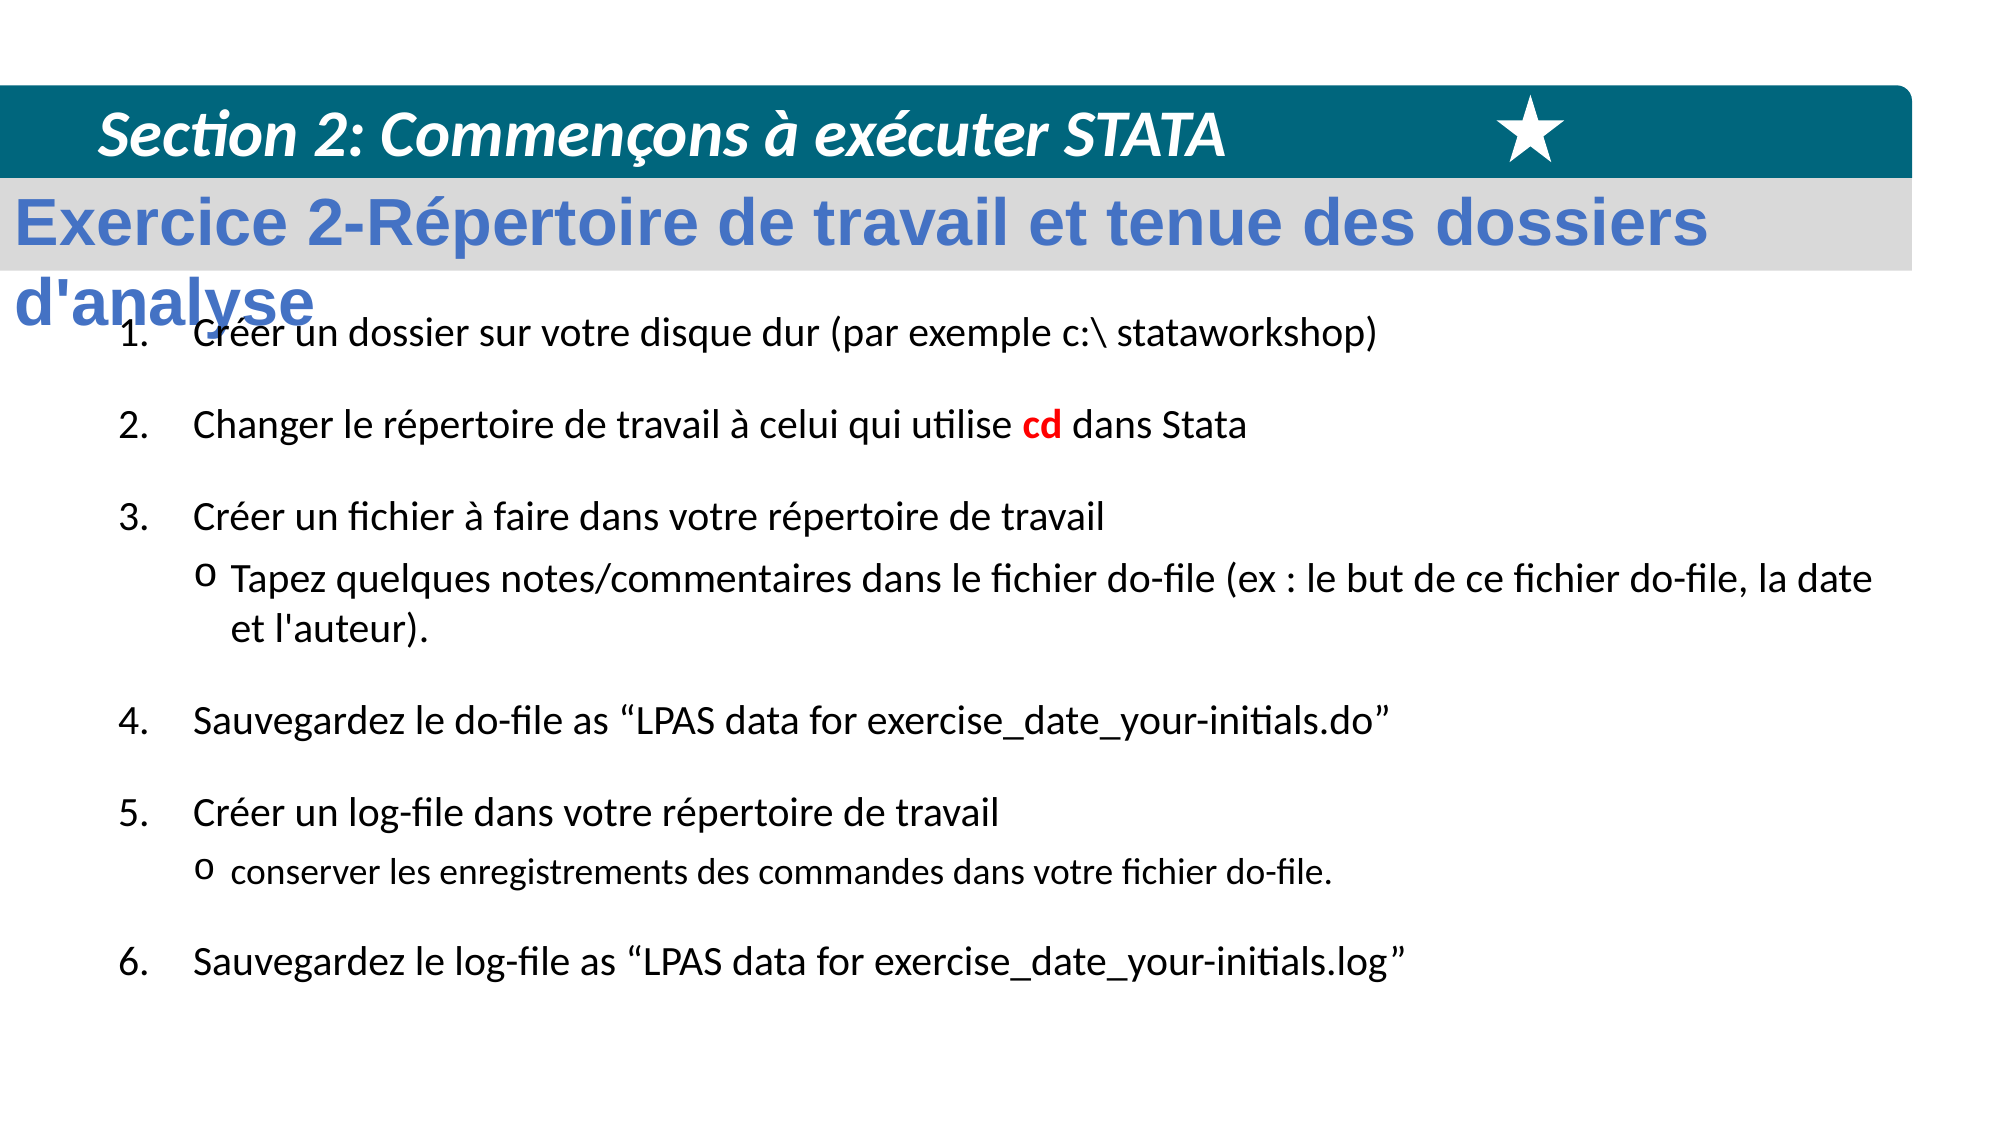

Section 2: Commençons à exécuter STATA

Exercice 2-Répertoire de travail et tenue des dossiers d'analyse

Créer un dossier sur votre disque dur (par exemple c:\ stataworkshop)
Changer le répertoire de travail à celui qui utilise cd dans Stata
Créer un fichier à faire dans votre répertoire de travail
Tapez quelques notes/commentaires dans le fichier do-file (ex : le but de ce fichier do-file, la date et l'auteur).
Sauvegardez le do-file as “LPAS data for exercise_date_your-initials.do”
Créer un log-file dans votre répertoire de travail
conserver les enregistrements des commandes dans votre fichier do-file.
Sauvegardez le log-file as “LPAS data for exercise_date_your-initials.log”